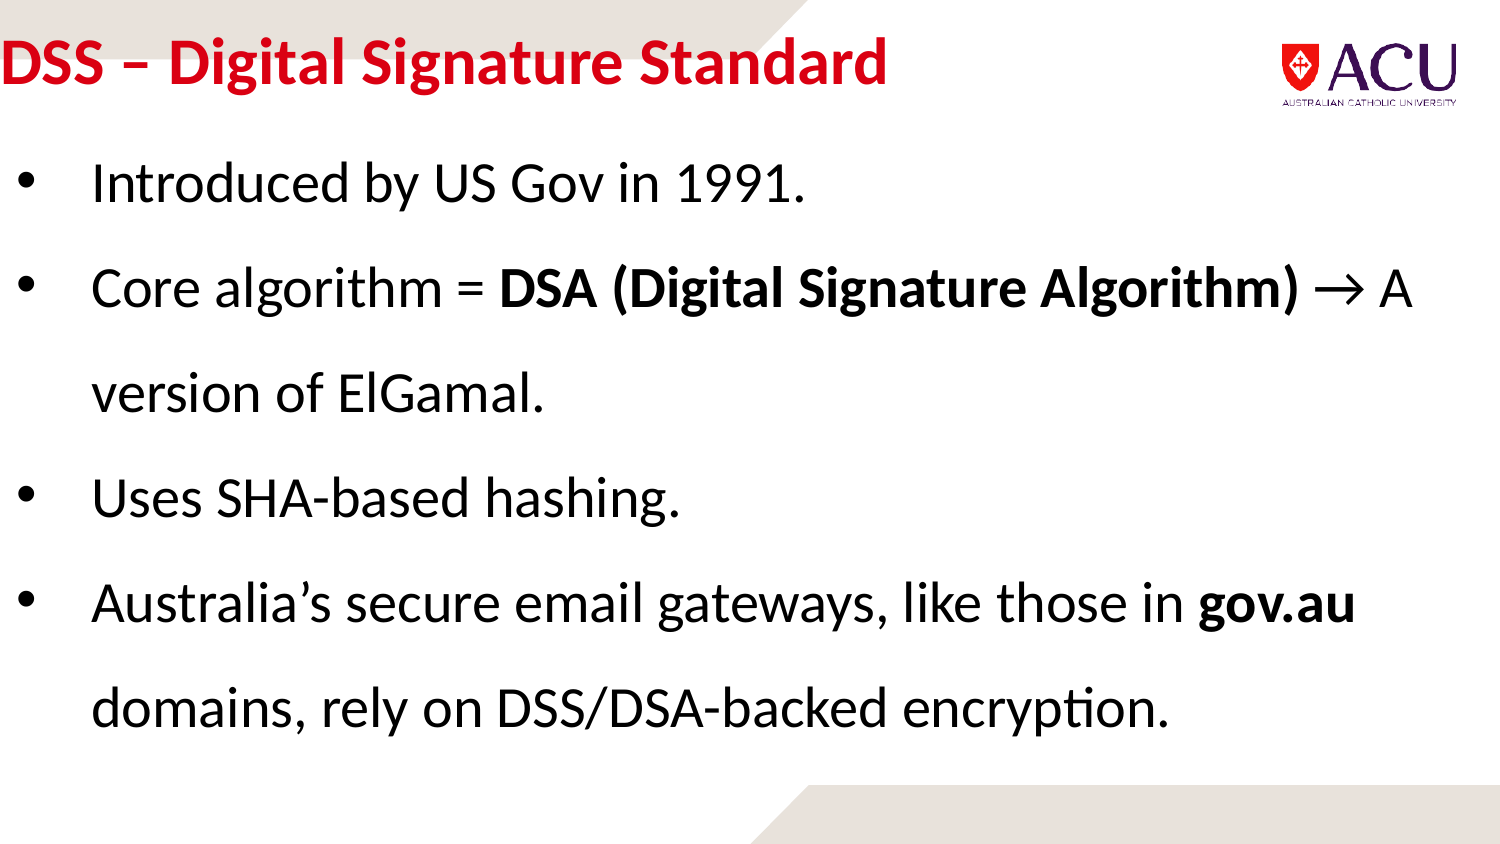

# DSS – Digital Signature Standard
Introduced by US Gov in 1991.
Core algorithm = DSA (Digital Signature Algorithm) → A version of ElGamal.
Uses SHA-based hashing.
Australia’s secure email gateways, like those in gov.au domains, rely on DSS/DSA-backed encryption.